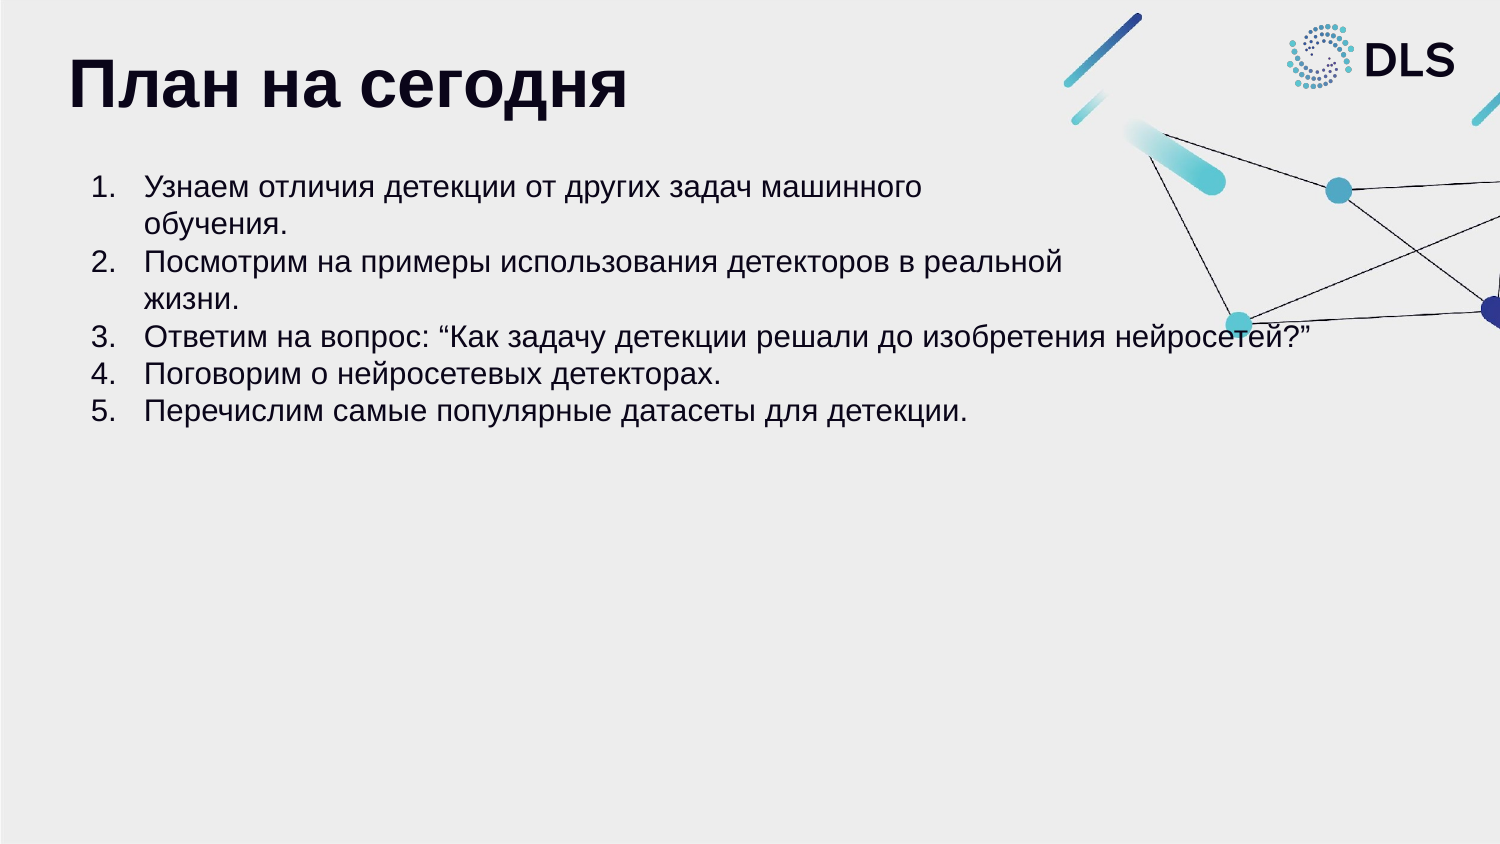

# План на сегодня
Узнаем отличия детекции от других задач машинного
обучения.
Посмотрим на примеры использования детекторов в реальной
жизни.
Ответим на вопрос: “Как задачу детекции решали до изобретения нейросетей?”
Поговорим о нейросетевых детекторах.
Перечислим самые популярные датасеты для детекции.